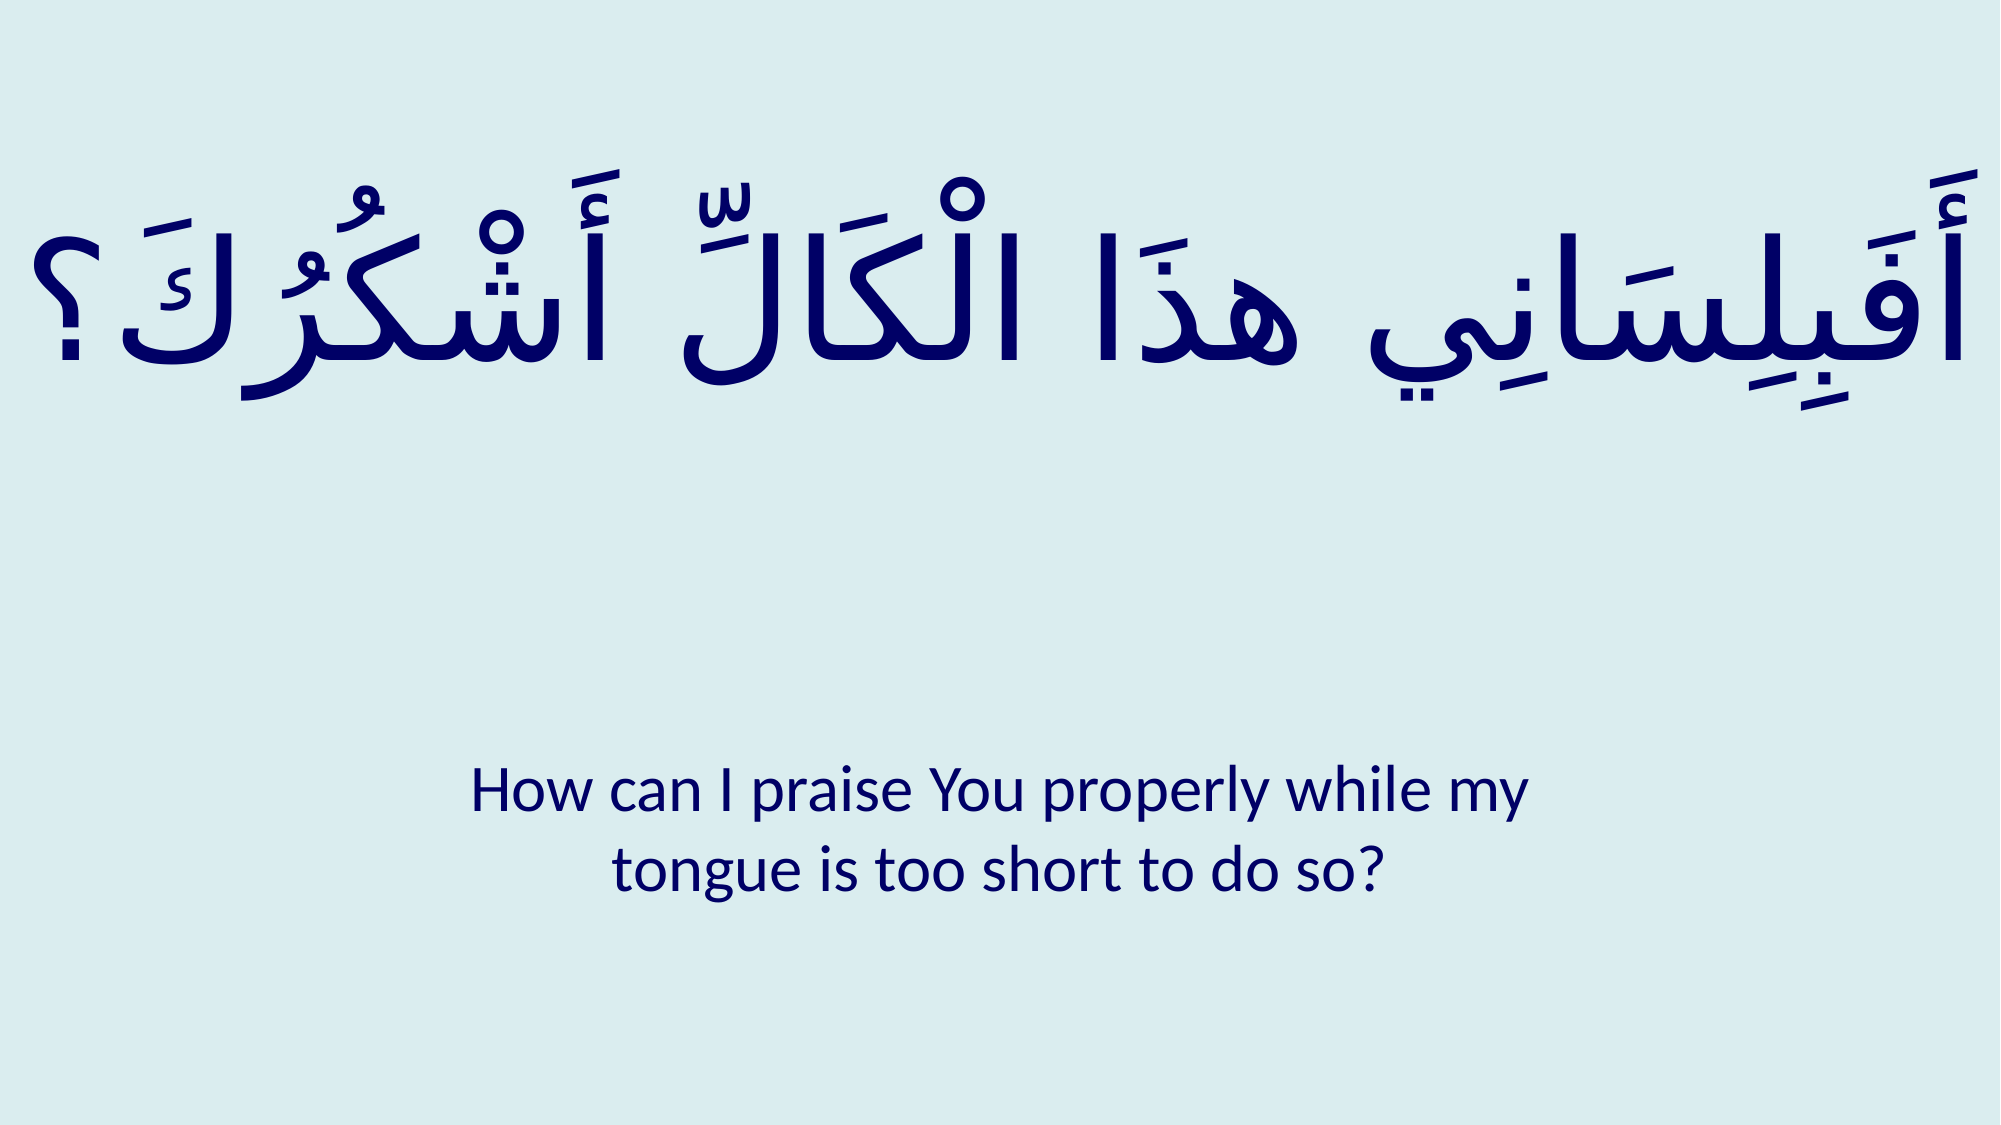

# أَفَبِلِسَانِي هذَا الْكَالِّ أَشْكُرُكَ؟
How can I praise You properly while my tongue is too short to do so?